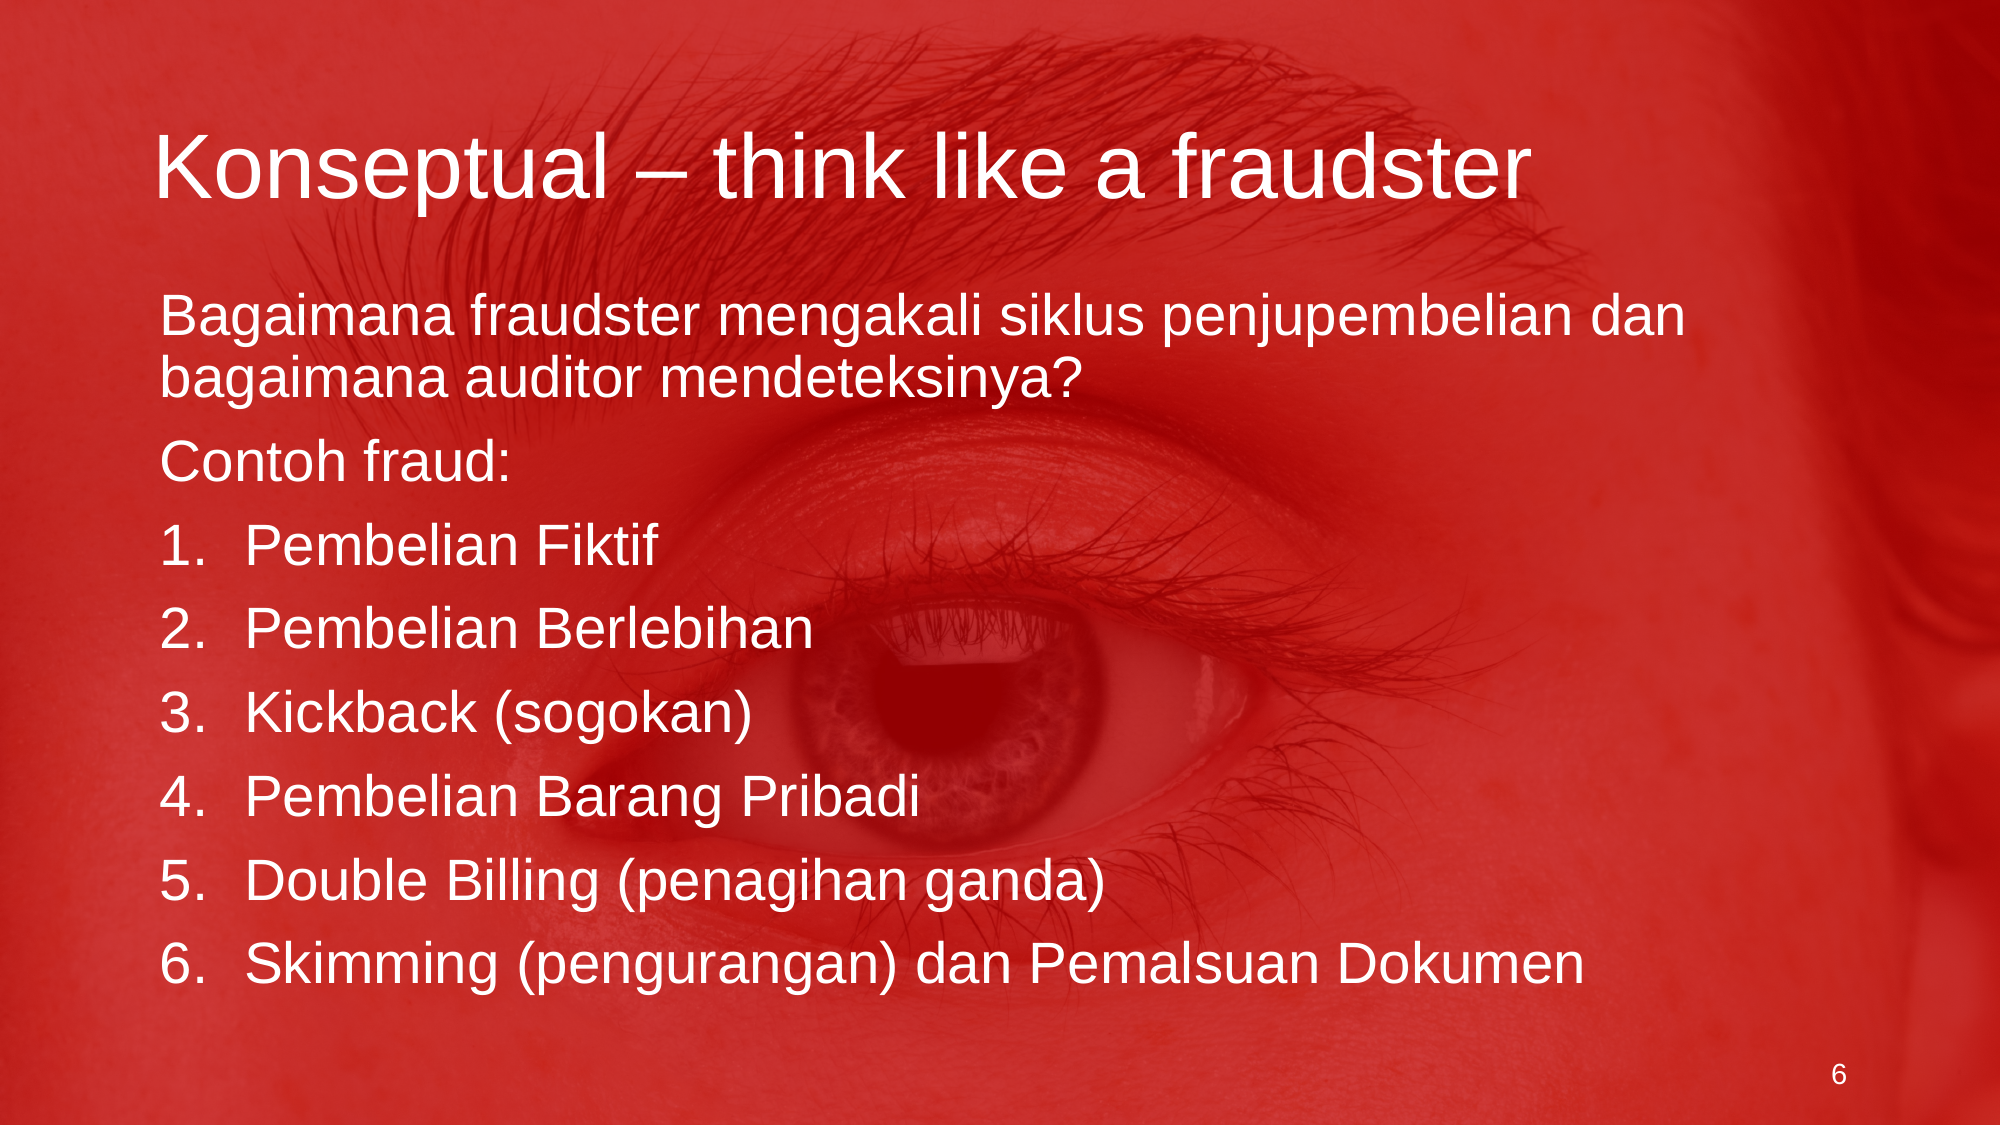

# Konseptual – think like a fraudster
Bagaimana fraudster mengakali siklus penjupembelian dan bagaimana auditor mendeteksinya?
Contoh fraud:
Pembelian Fiktif
Pembelian Berlebihan
Kickback (sogokan)
Pembelian Barang Pribadi
Double Billing (penagihan ganda)
Skimming (pengurangan) dan Pemalsuan Dokumen
6